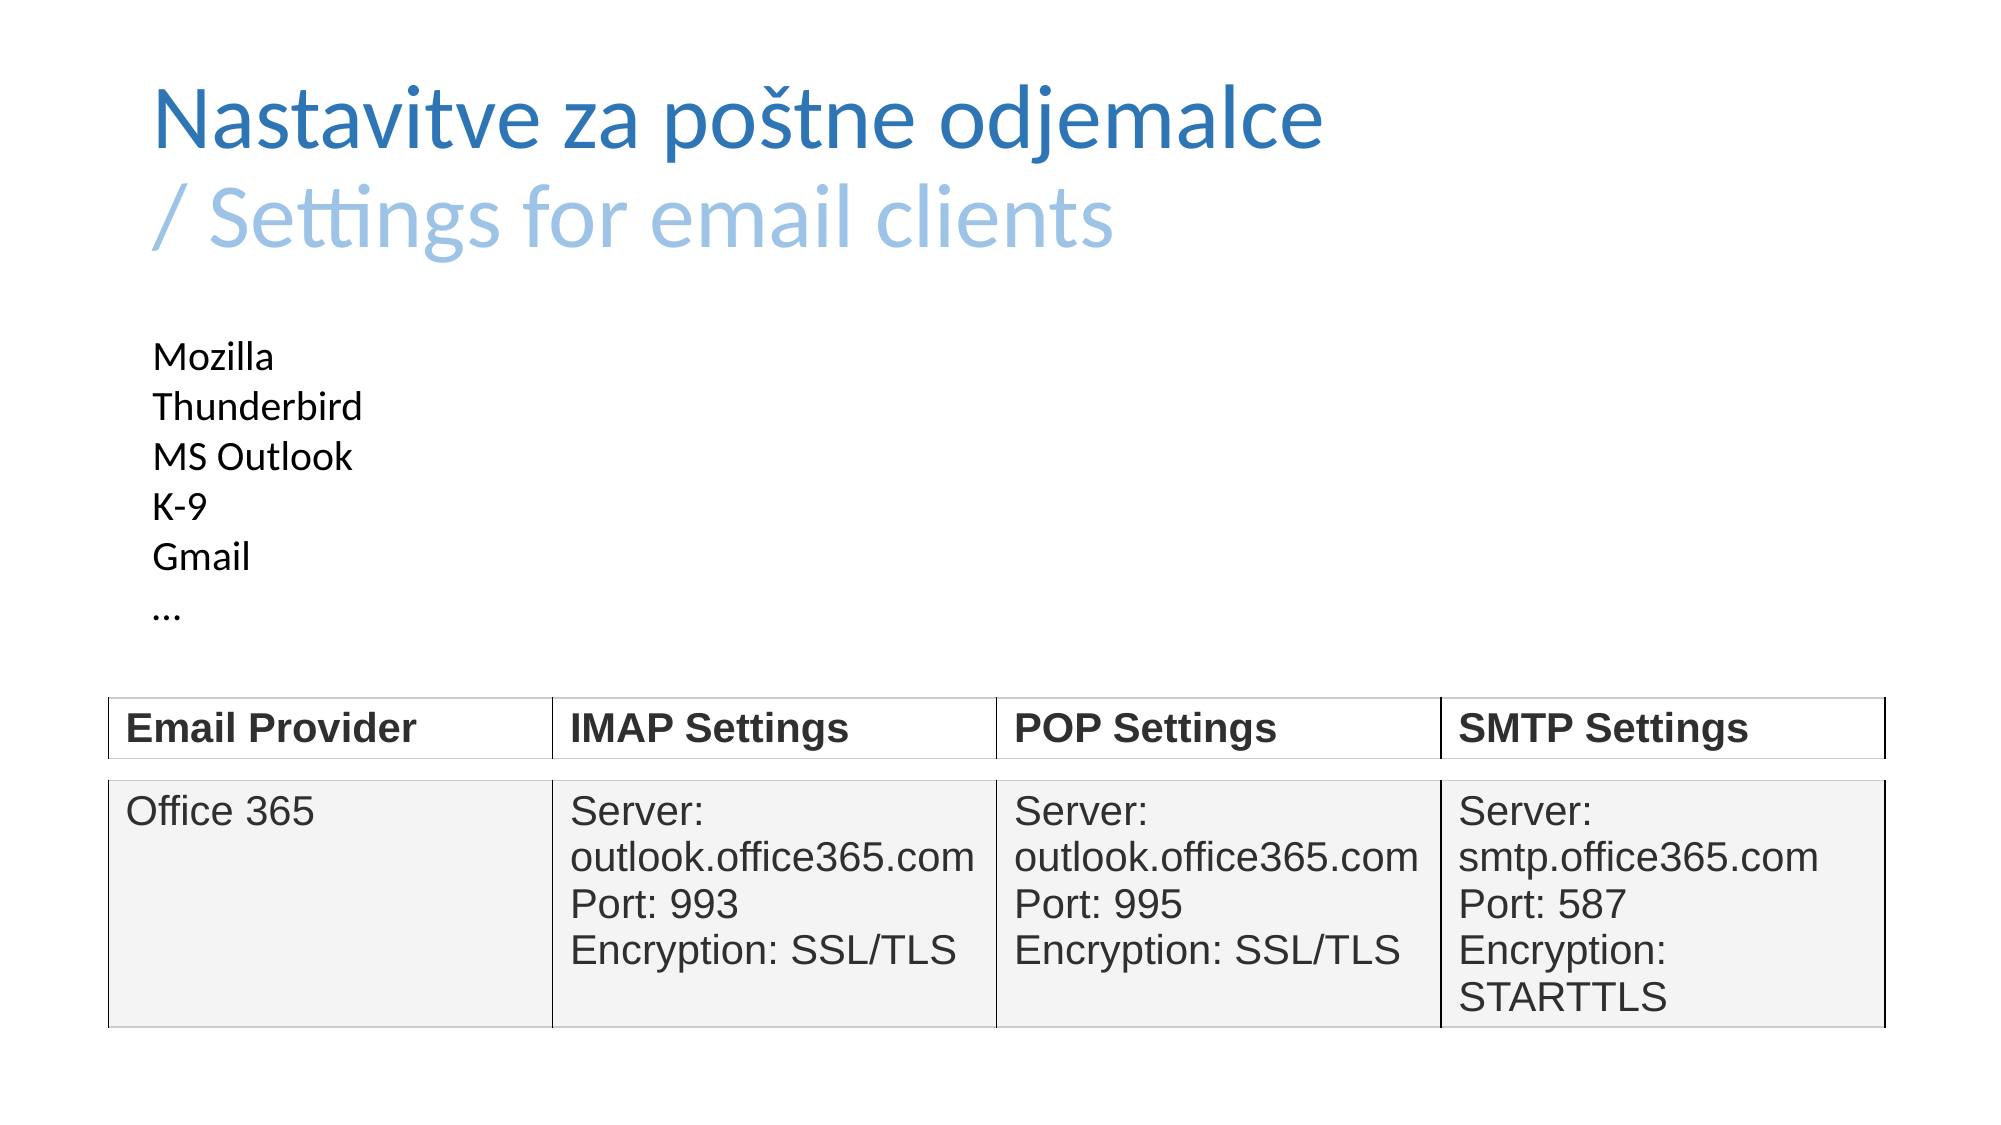

# Nastavitve za poštne odjemalce / Settings for email clients
Mozilla Thunderbird
MS Outlook
K-9
Gmail
…
| Email Provider | IMAP Settings | POP Settings | SMTP Settings |
| --- | --- | --- | --- |
| Office 365 | Server: outlook.office365.com Port: 993 Encryption: SSL/TLS | Server: outlook.office365.com Port: 995 Encryption: SSL/TLS | Server: smtp.office365.com Port: 587 Encryption: STARTTLS |
| --- | --- | --- | --- |